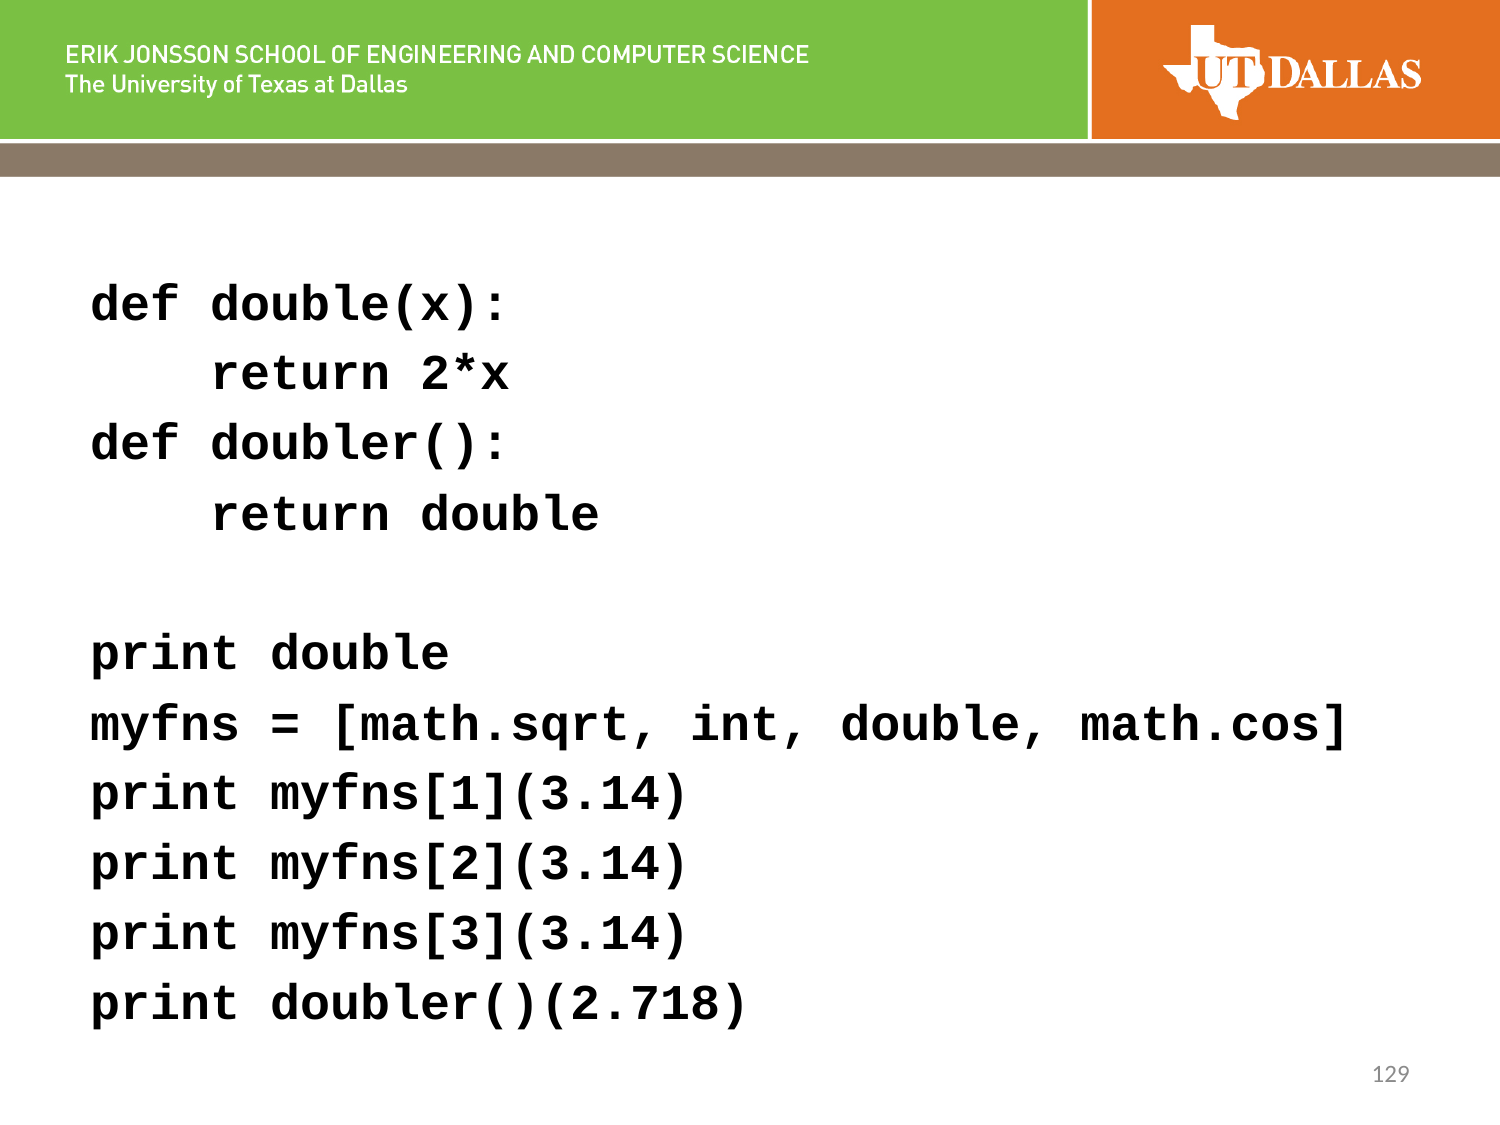

#
def double(x):
    return 2*x
def doubler():
    return double

print double
myfns = [math.sqrt, int, double, math.cos]
print myfns[1](3.14)
print myfns[2](3.14)
print myfns[3](3.14)
print doubler()(2.718)
129